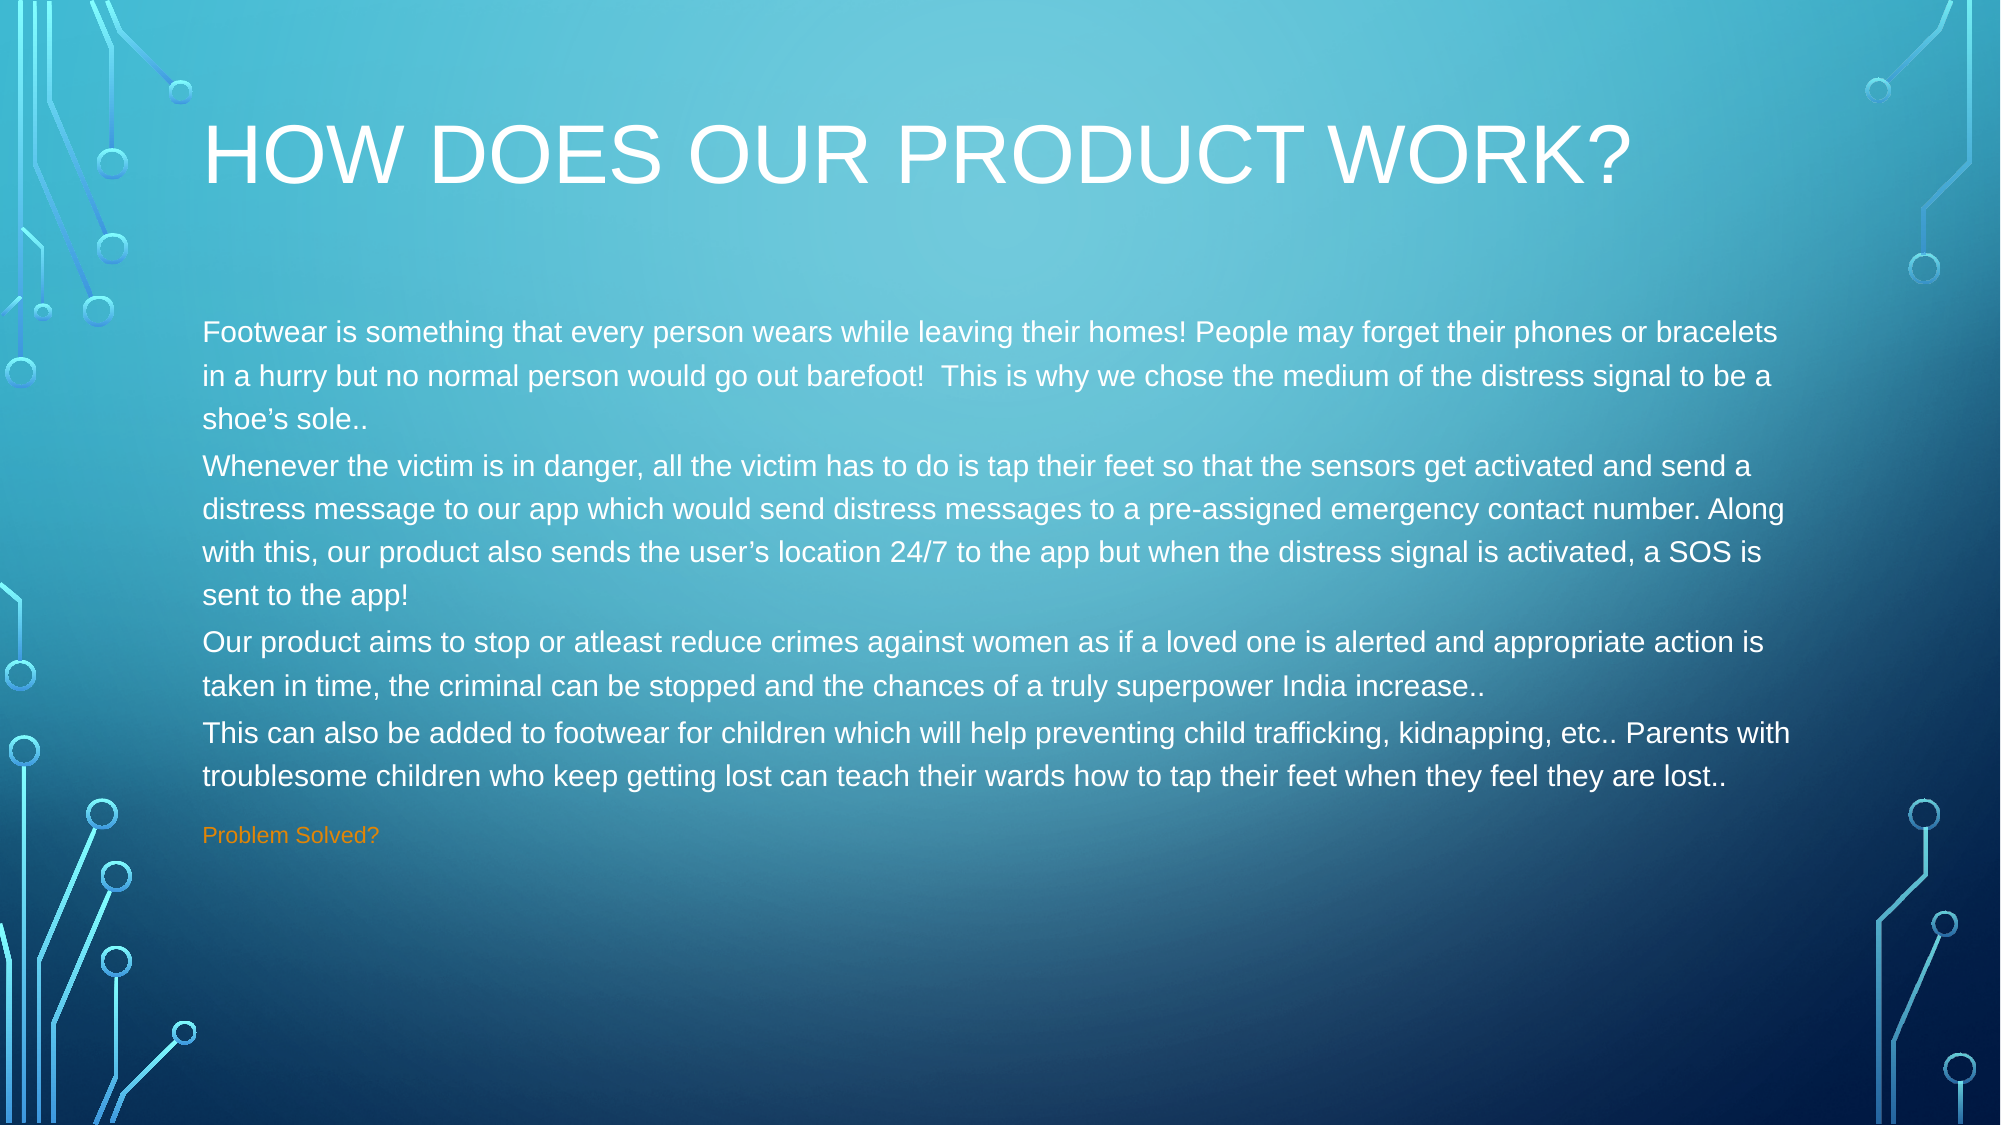

How does our product work?
#
Footwear is something that every person wears while leaving their homes! People may forget their phones or bracelets in a hurry but no normal person would go out barefoot!  This is why we chose the medium of the distress signal to be a shoe’s sole..
Whenever the victim is in danger, all the victim has to do is tap their feet so that the sensors get activated and send a distress message to our app which would send distress messages to a pre-assigned emergency contact number. Along with this, our product also sends the user’s location 24/7 to the app but when the distress signal is activated, a SOS is sent to the app!
Our product aims to stop or atleast reduce crimes against women as if a loved one is alerted and appropriate action is taken in time, the criminal can be stopped and the chances of a truly superpower India increase..
This can also be added to footwear for children which will help preventing child trafficking, kidnapping, etc.. Parents with troublesome children who keep getting lost can teach their wards how to tap their feet when they feel they are lost..

Problem Solved?